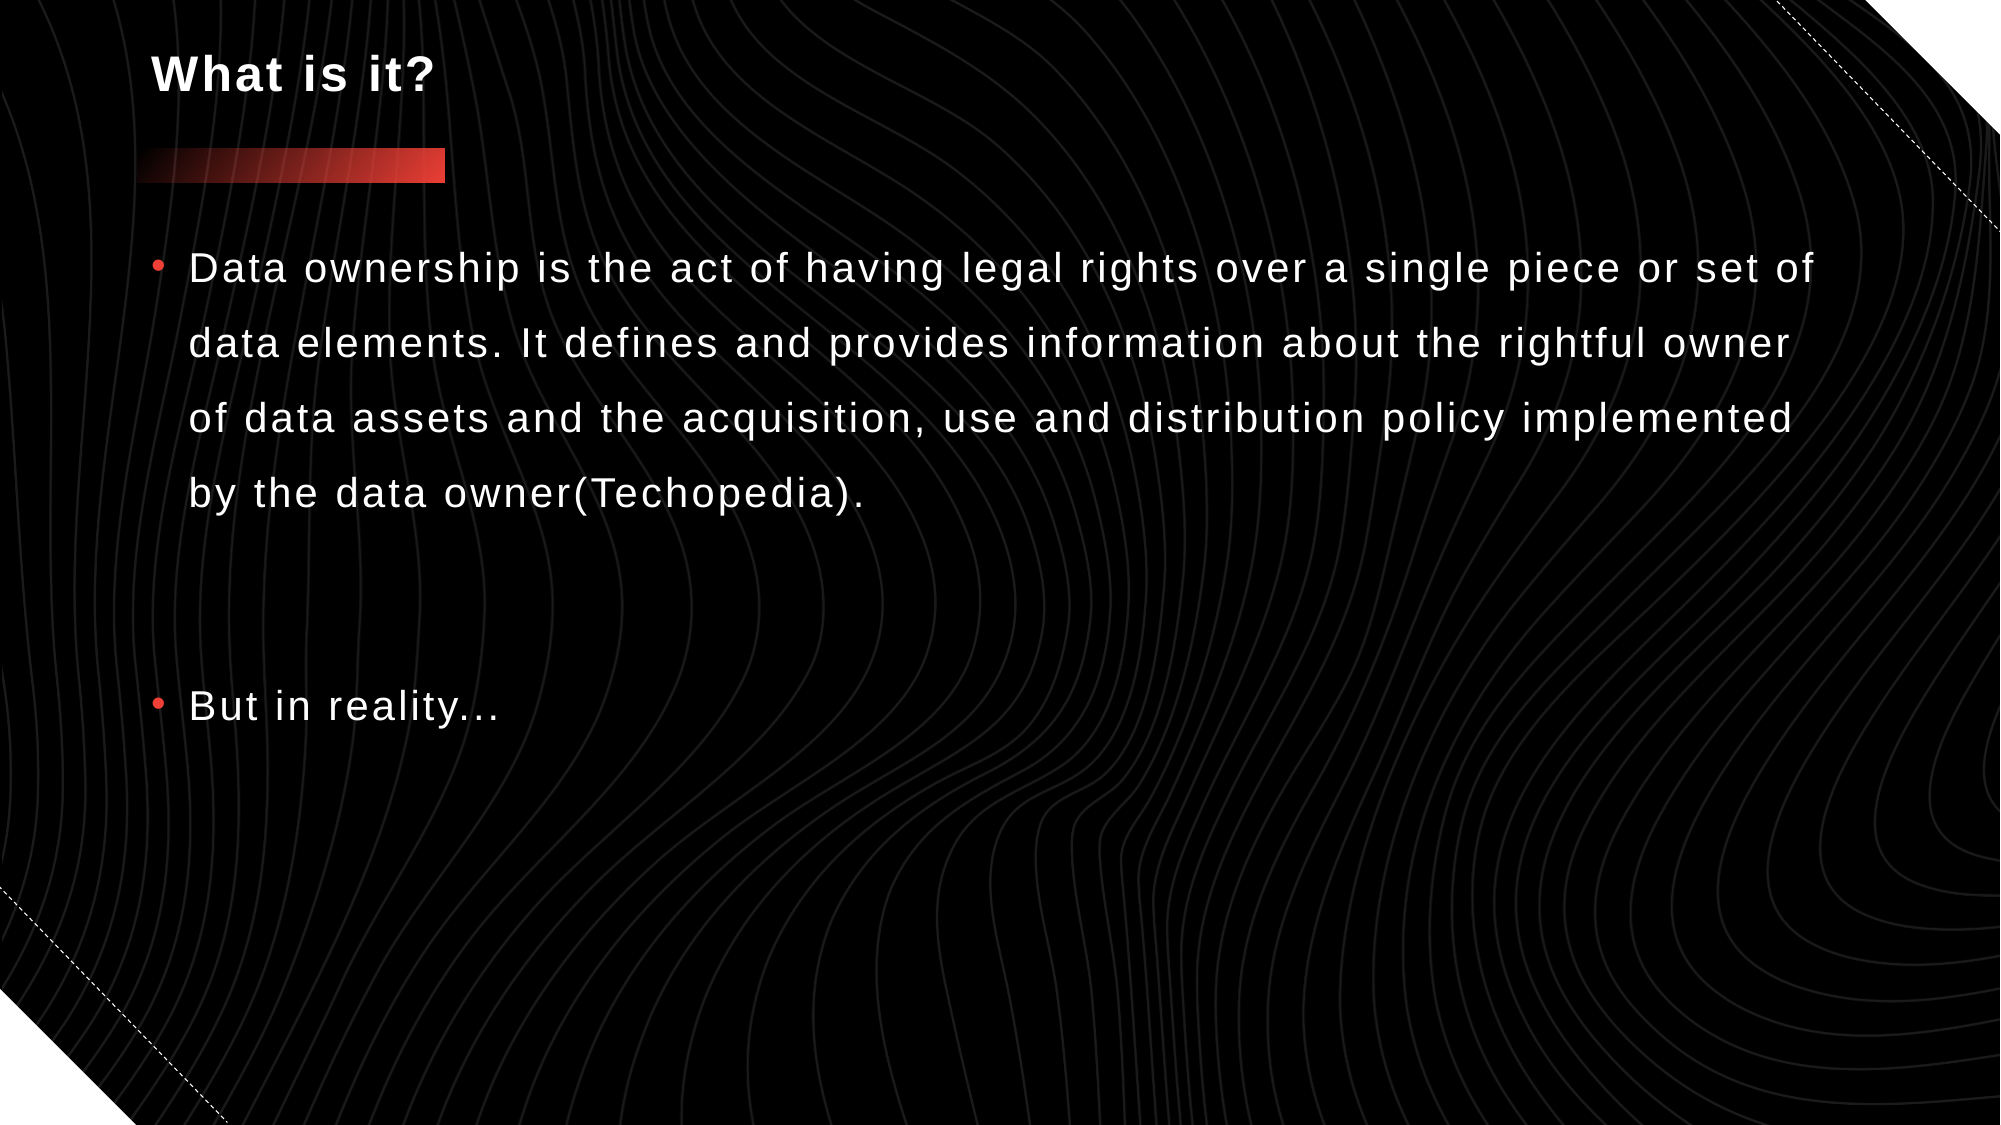

# What is it?
Data ownership is the act of having legal rights over a single piece or set of data elements. It defines and provides information about the rightful owner of data assets and the acquisition, use and distribution policy implemented by the data owner(Techopedia).

But in reality...